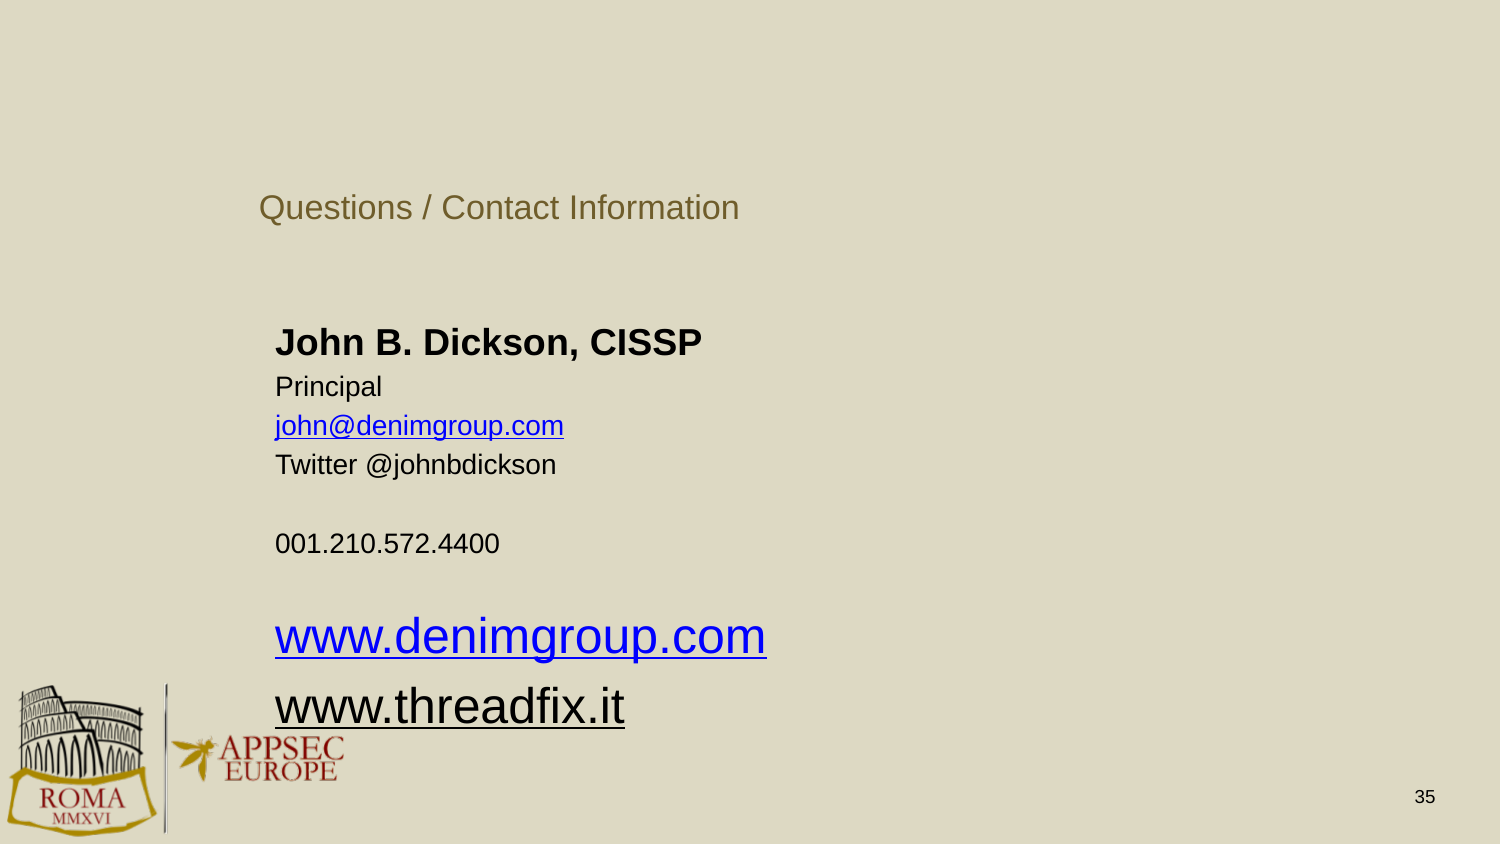

# Questions / Contact Information

John B. Dickson, CISSP
Principal
john@denimgroup.com
Twitter @johnbdickson

001.210.572.4400

www.denimgroup.com
www.threadfix.it

35